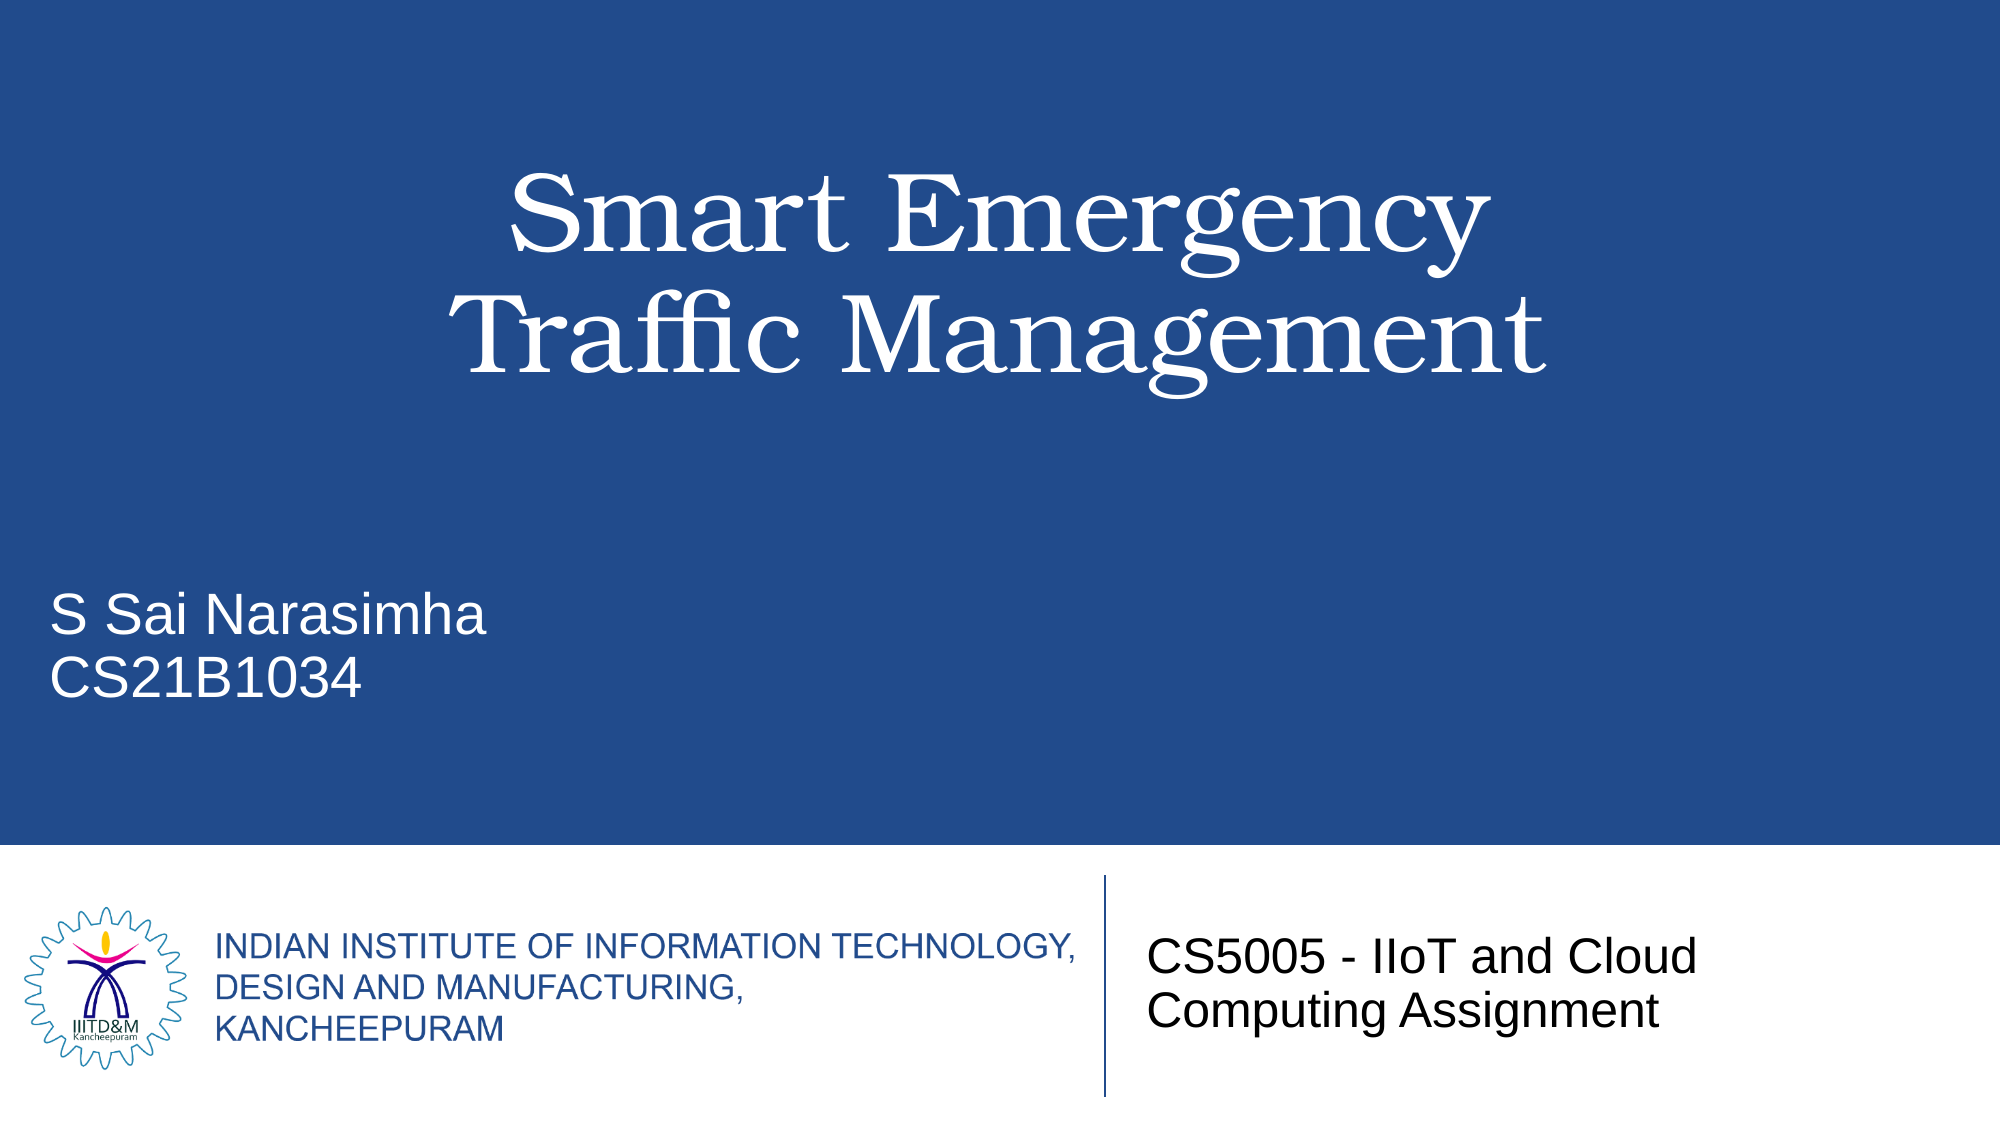

# Smart Emergency Traffic Management
S Sai Narasimha
CS21B1034
CS5005 - IIoT and Cloud Computing Assignment